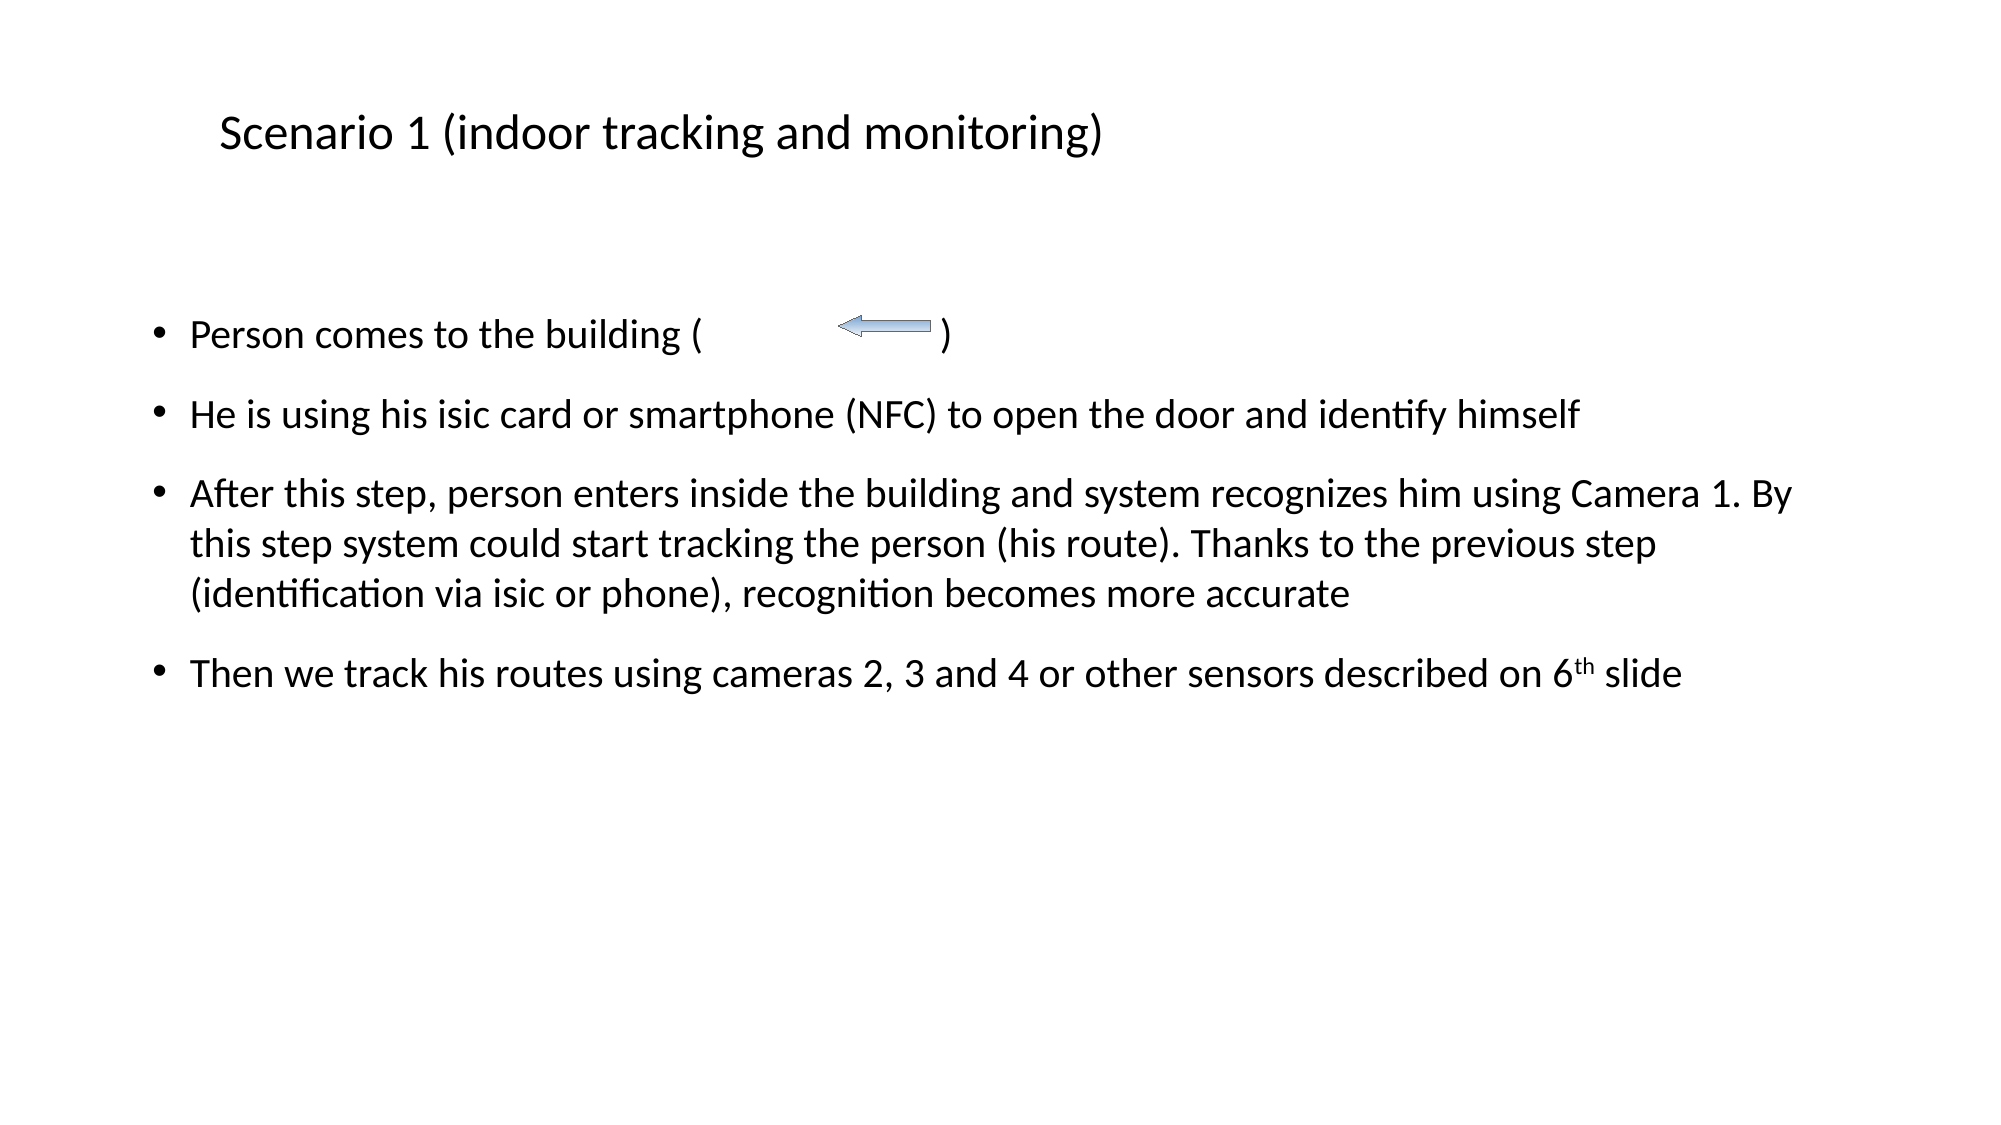

Scenario 1 (indoor tracking and monitoring)
# Person comes to the building (		)
He is using his isic card or smartphone (NFC) to open the door and identify himself
After this step, person enters inside the building and system recognizes him using Camera 1. By this step system could start tracking the person (his route). Thanks to the previous step (identification via isic or phone), recognition becomes more accurate
Then we track his routes using cameras 2, 3 and 4 or other sensors described on 6th slide